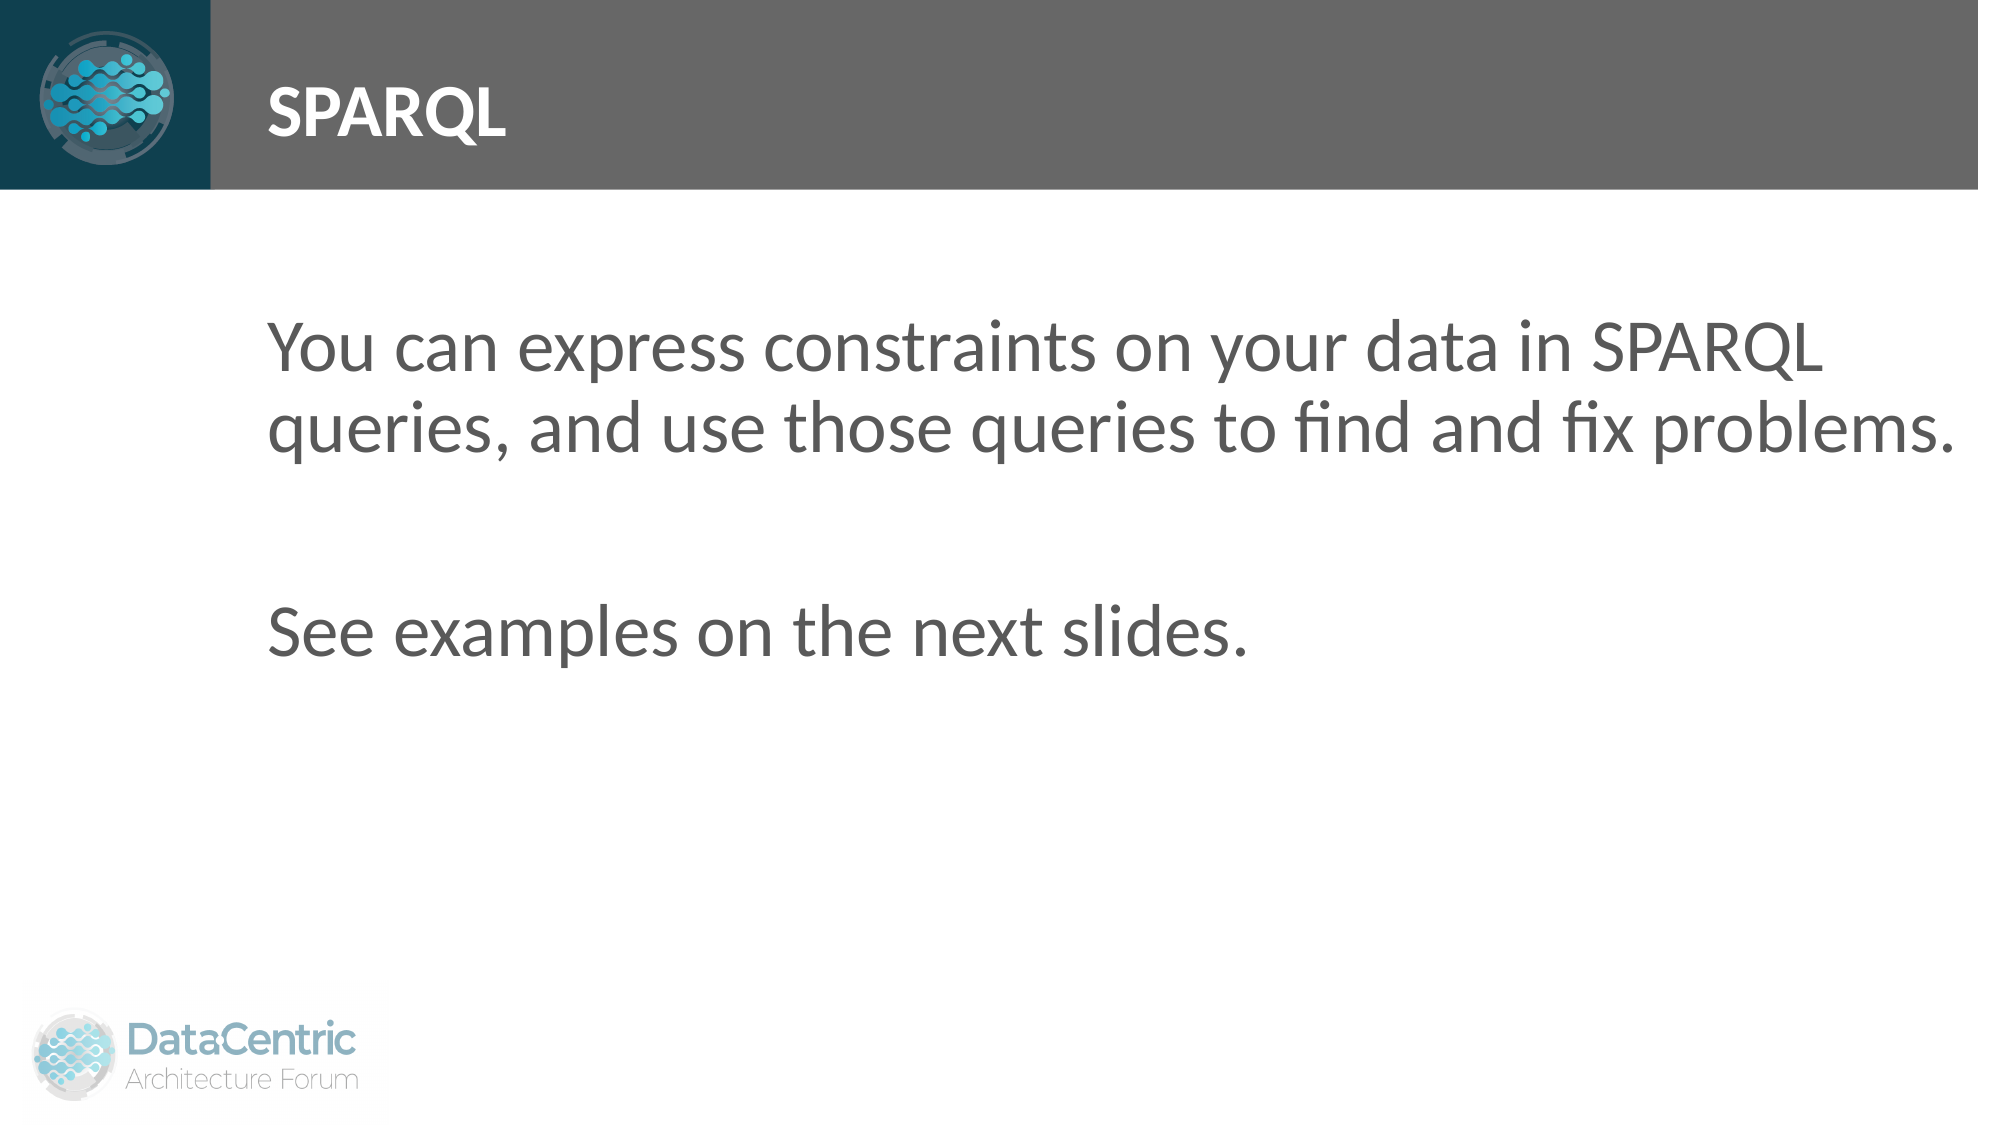

# SPARQL
You can express constraints on your data in SPARQL queries, and use those queries to find and fix problems.

See examples on the next slides.